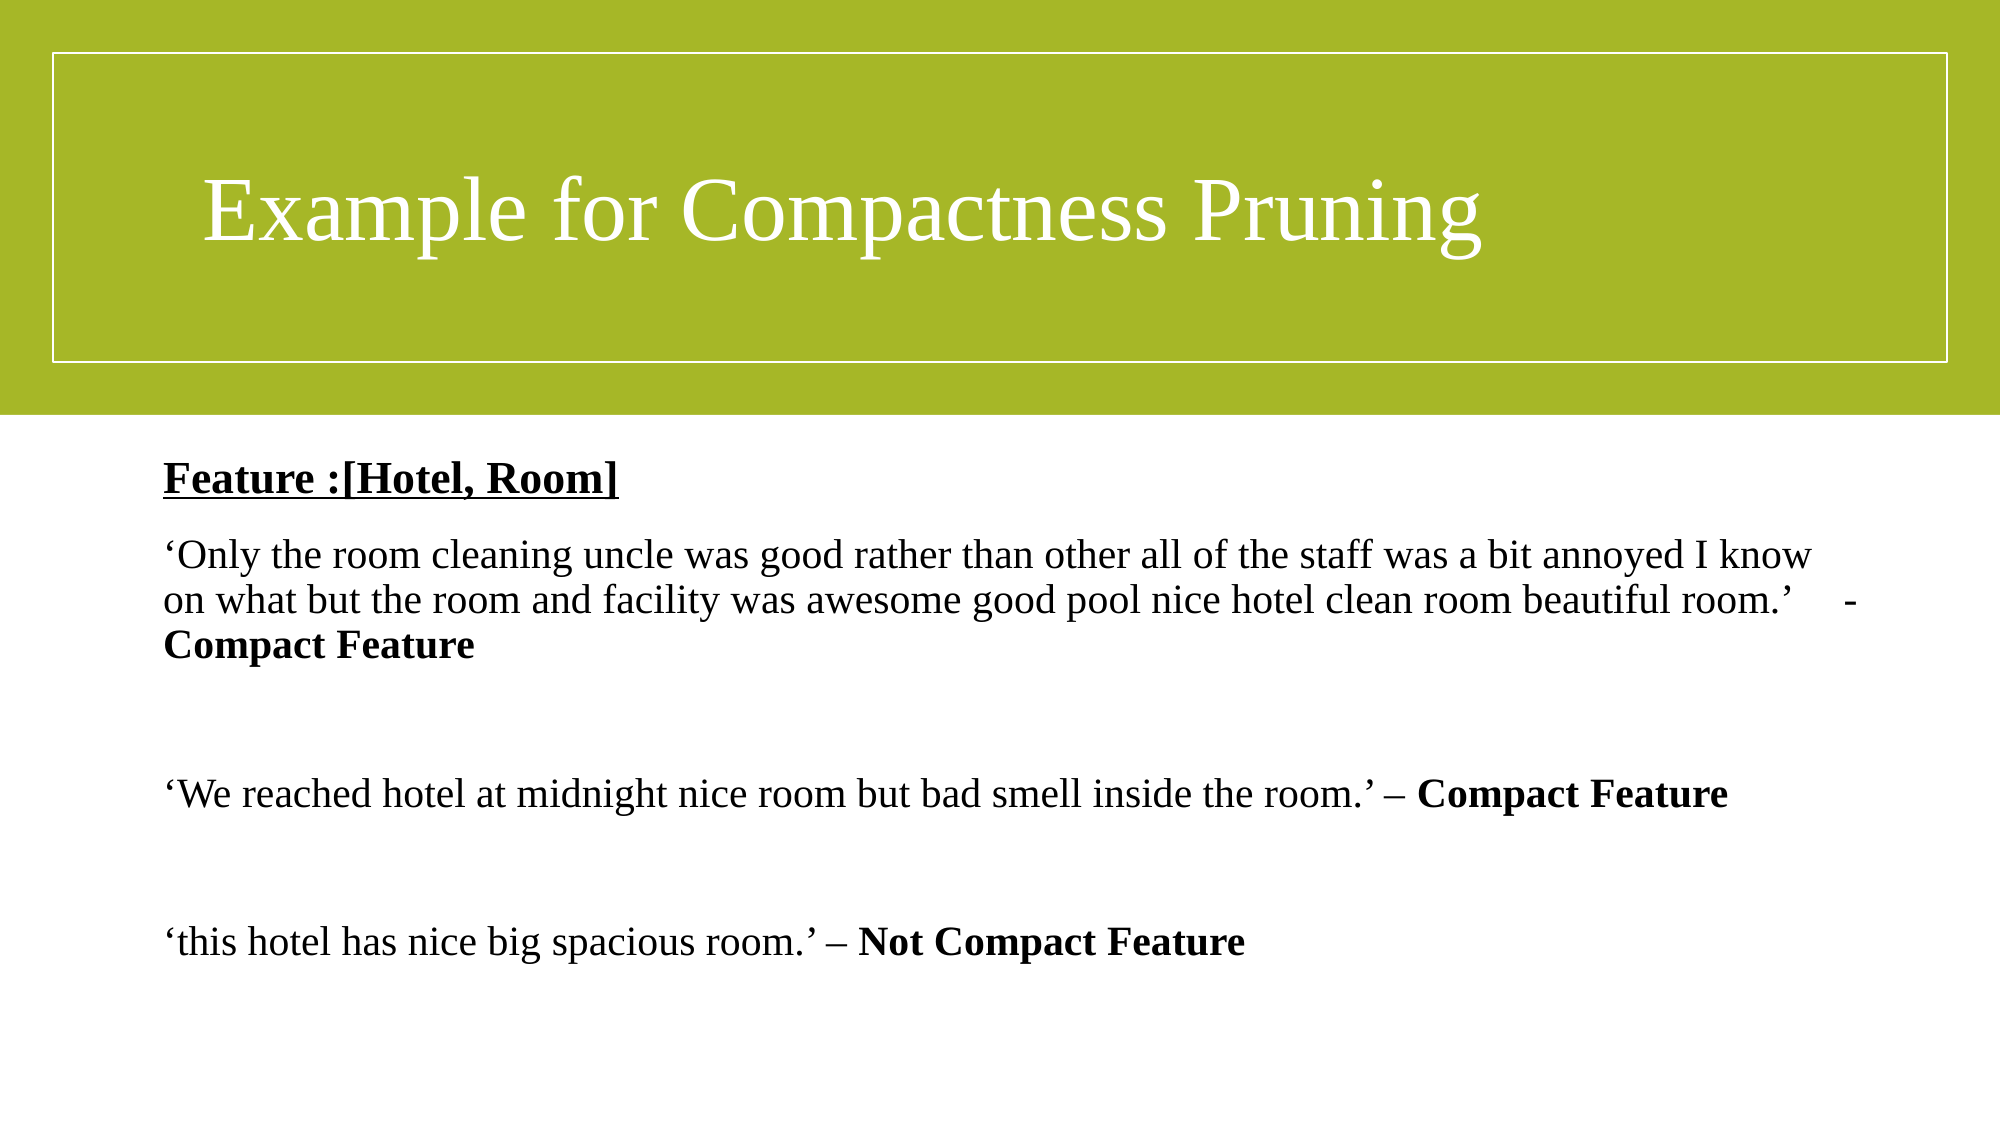

# Example for Compactness Pruning

Feature :[Hotel, Room]
‘Only the room cleaning uncle was good rather than other all of the staff was a bit annoyed I know on what but the room and facility was awesome good pool nice hotel clean room beautiful room.’     - Compact Feature

‘We reached hotel at midnight nice room but bad smell inside the room.’ – Compact Feature

‘this hotel has nice big spacious room.’ – Not Compact Feature